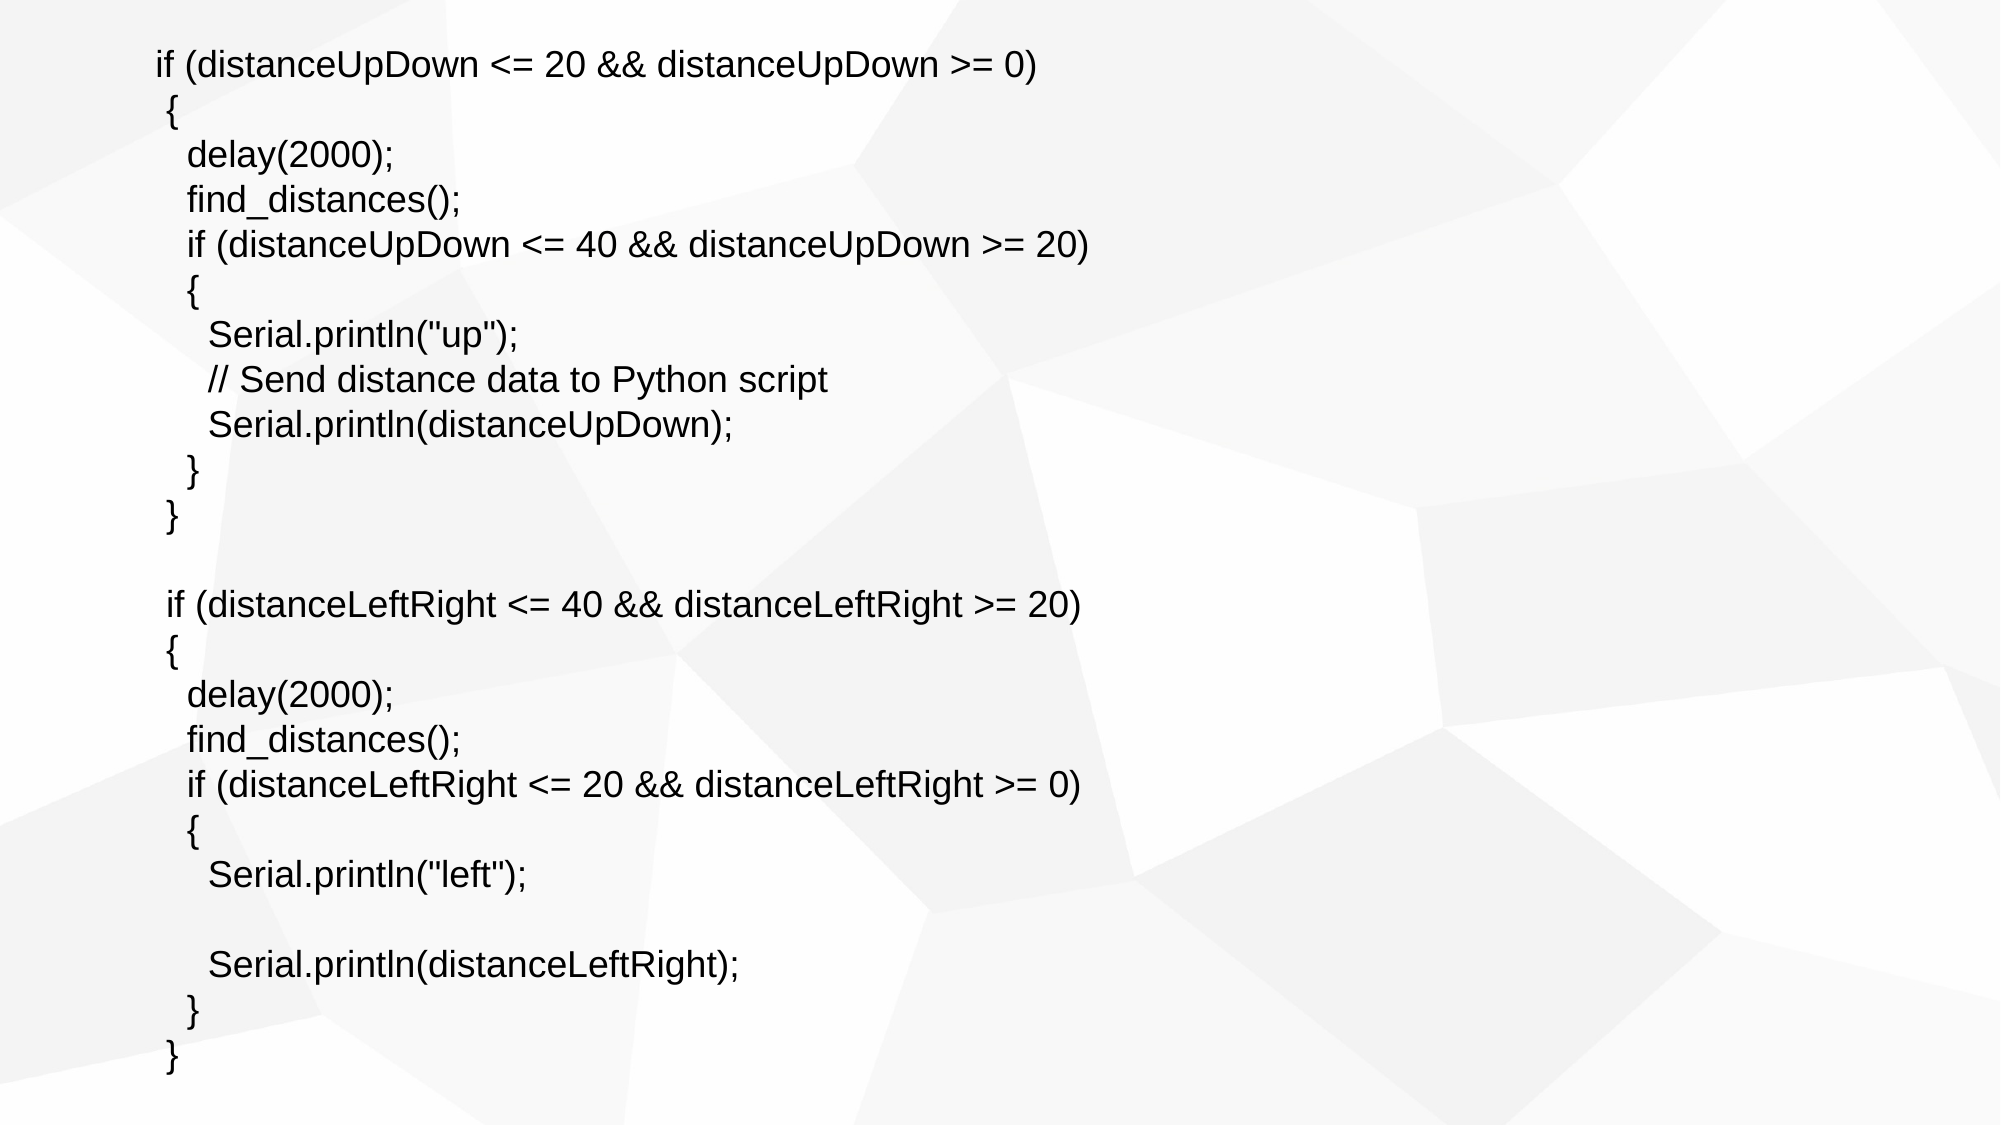

if (distanceUpDown <= 20 && distanceUpDown >= 0)
  {
    delay(2000);
    find_distances();
    if (distanceUpDown <= 40 && distanceUpDown >= 20)
    {
      Serial.println("up");
      // Send distance data to Python script
      Serial.println(distanceUpDown);
    }
  }

  if (distanceLeftRight <= 40 && distanceLeftRight >= 20)
  {
    delay(2000);
    find_distances();
    if (distanceLeftRight <= 20 && distanceLeftRight >= 0)
    {
      Serial.println("left");

      Serial.println(distanceLeftRight);
    }
  }